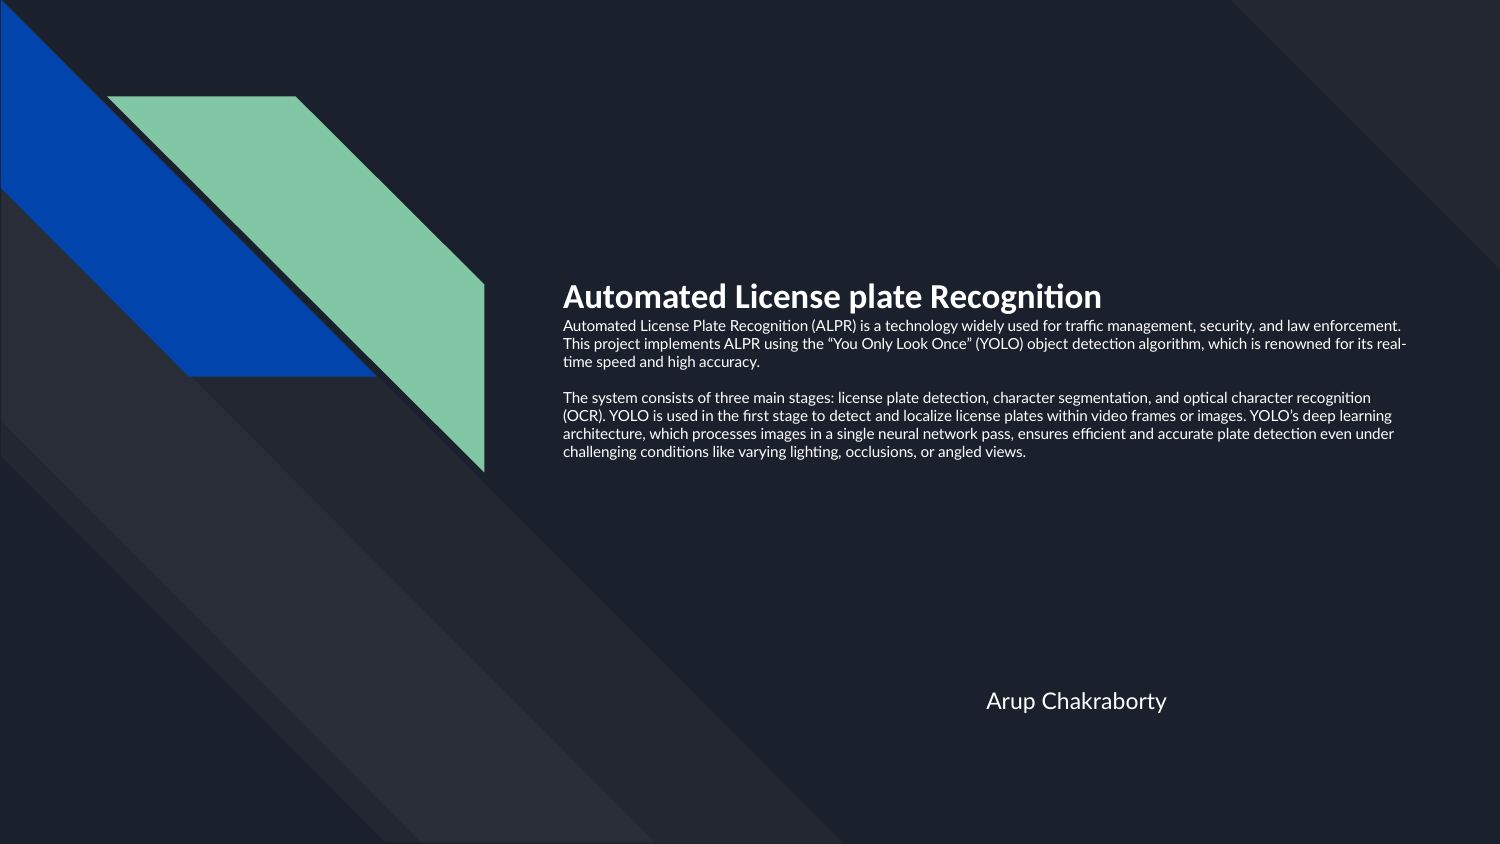

# Automated License plate Recognition Automated License Plate Recognition (ALPR) is a technology widely used for traffic management, security, and law enforcement. This project implements ALPR using the “You Only Look Once” (YOLO) object detection algorithm, which is renowned for its real-time speed and high accuracy. The system consists of three main stages: license plate detection, character segmentation, and optical character recognition (OCR). YOLO is used in the first stage to detect and localize license plates within video frames or images. YOLO’s deep learning architecture, which processes images in a single neural network pass, ensures efficient and accurate plate detection even under challenging conditions like varying lighting, occlusions, or angled views.
Arup Chakraborty